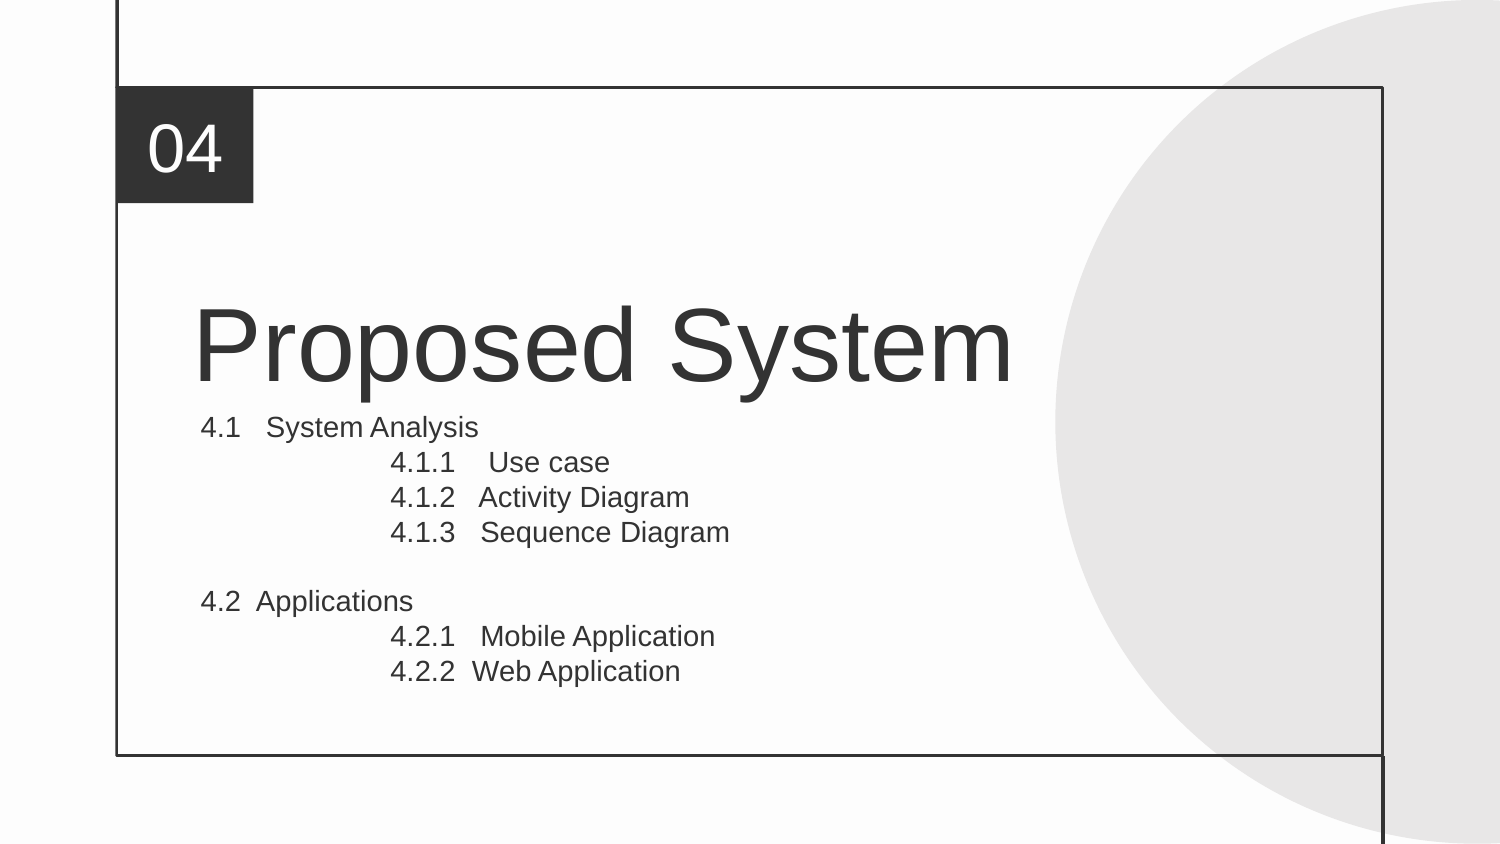

04
# Proposed System
4.1   System Analysis
                       4.1.1    Use case
                       4.1.2   Activity Diagram
                       4.1.3   Sequence Diagram

4.2  Applications
                       4.2.1   Mobile Application
                       4.2.2  Web Application